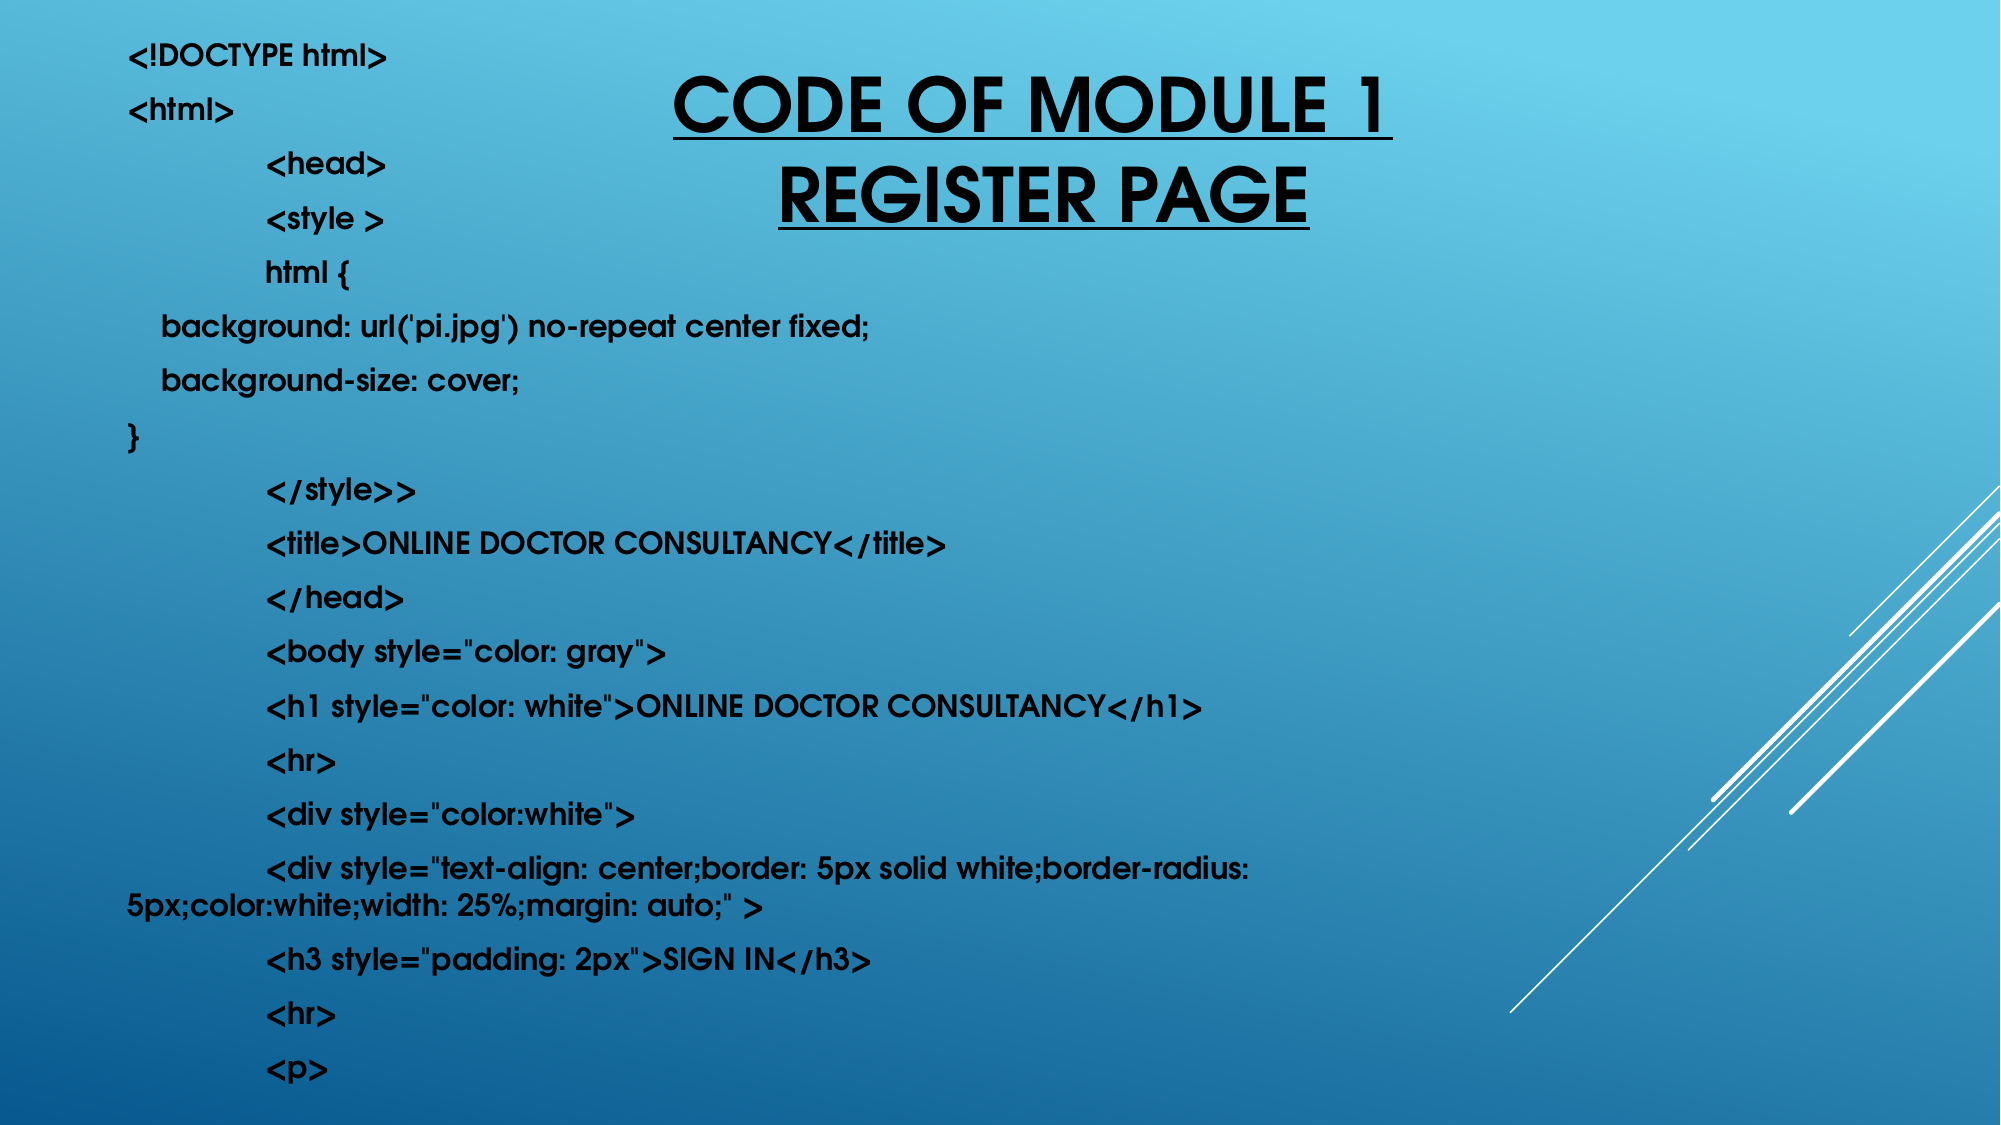

<!DOCTYPE html>
<html>
	<head>
		<style >
		html {
    background: url('pi.jpg') no-repeat center fixed;
    background-size: cover;
}
	</style>>
		<title>ONLINE DOCTOR CONSULTANCY</title>
	</head>
	<body style="color: gray">
		<h1 style="color: white">ONLINE DOCTOR CONSULTANCY</h1>
		<hr>
		<div style="color:white">
		<div style="text-align: center;border: 5px solid white;border-radius: 5px;color:white;width: 25%;margin: auto;" >
		<h3 style="padding: 2px">SIGN IN</h3>
		<hr>
		<p>
# CODE OF MODULE 1 REGISTER PAGE